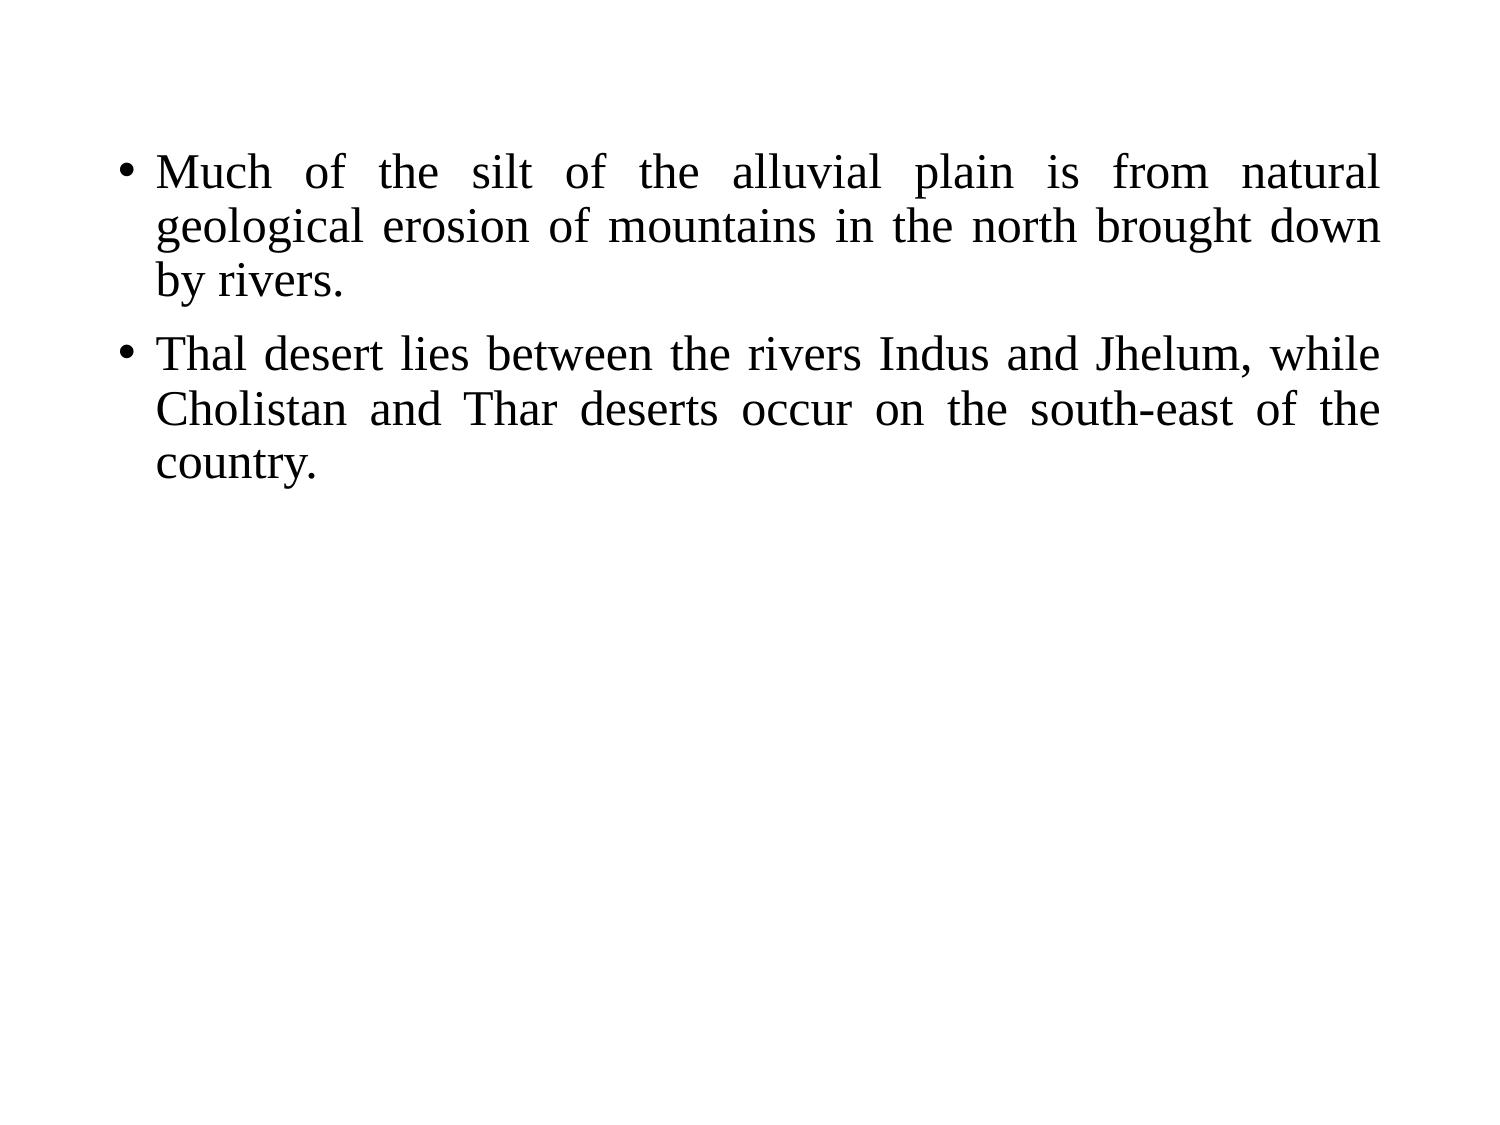

Much of the silt of the alluvial plain is from natural geological erosion of mountains in the north brought down by rivers.
Thal desert lies between the rivers Indus and Jhelum, while Cholistan and Thar deserts occur on the south-east of the country.